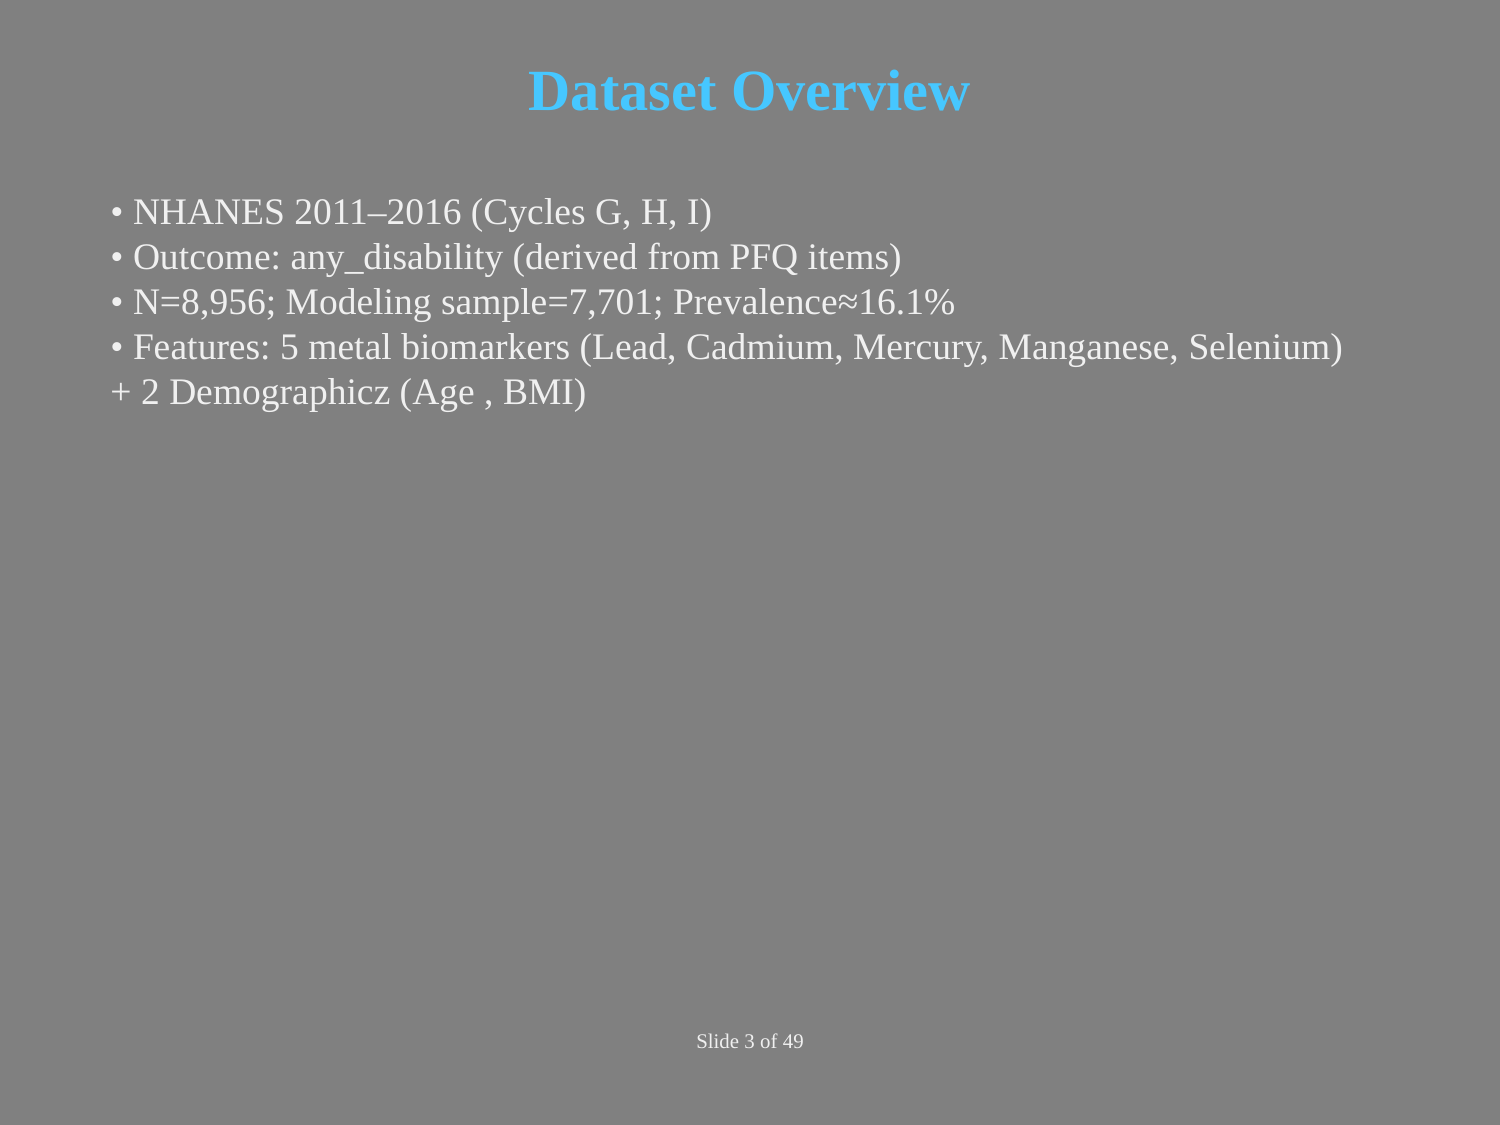

Dataset Overview
• NHANES 2011–2016 (Cycles G, H, I)
• Outcome: any_disability (derived from PFQ items)
• N=8,956; Modeling sample=7,701; Prevalence≈16.1%
• Features: 5 metal biomarkers (Lead, Cadmium, Mercury, Manganese, Selenium)
+ 2 Demographicz (Age , BMI)
Slide 3 of 49